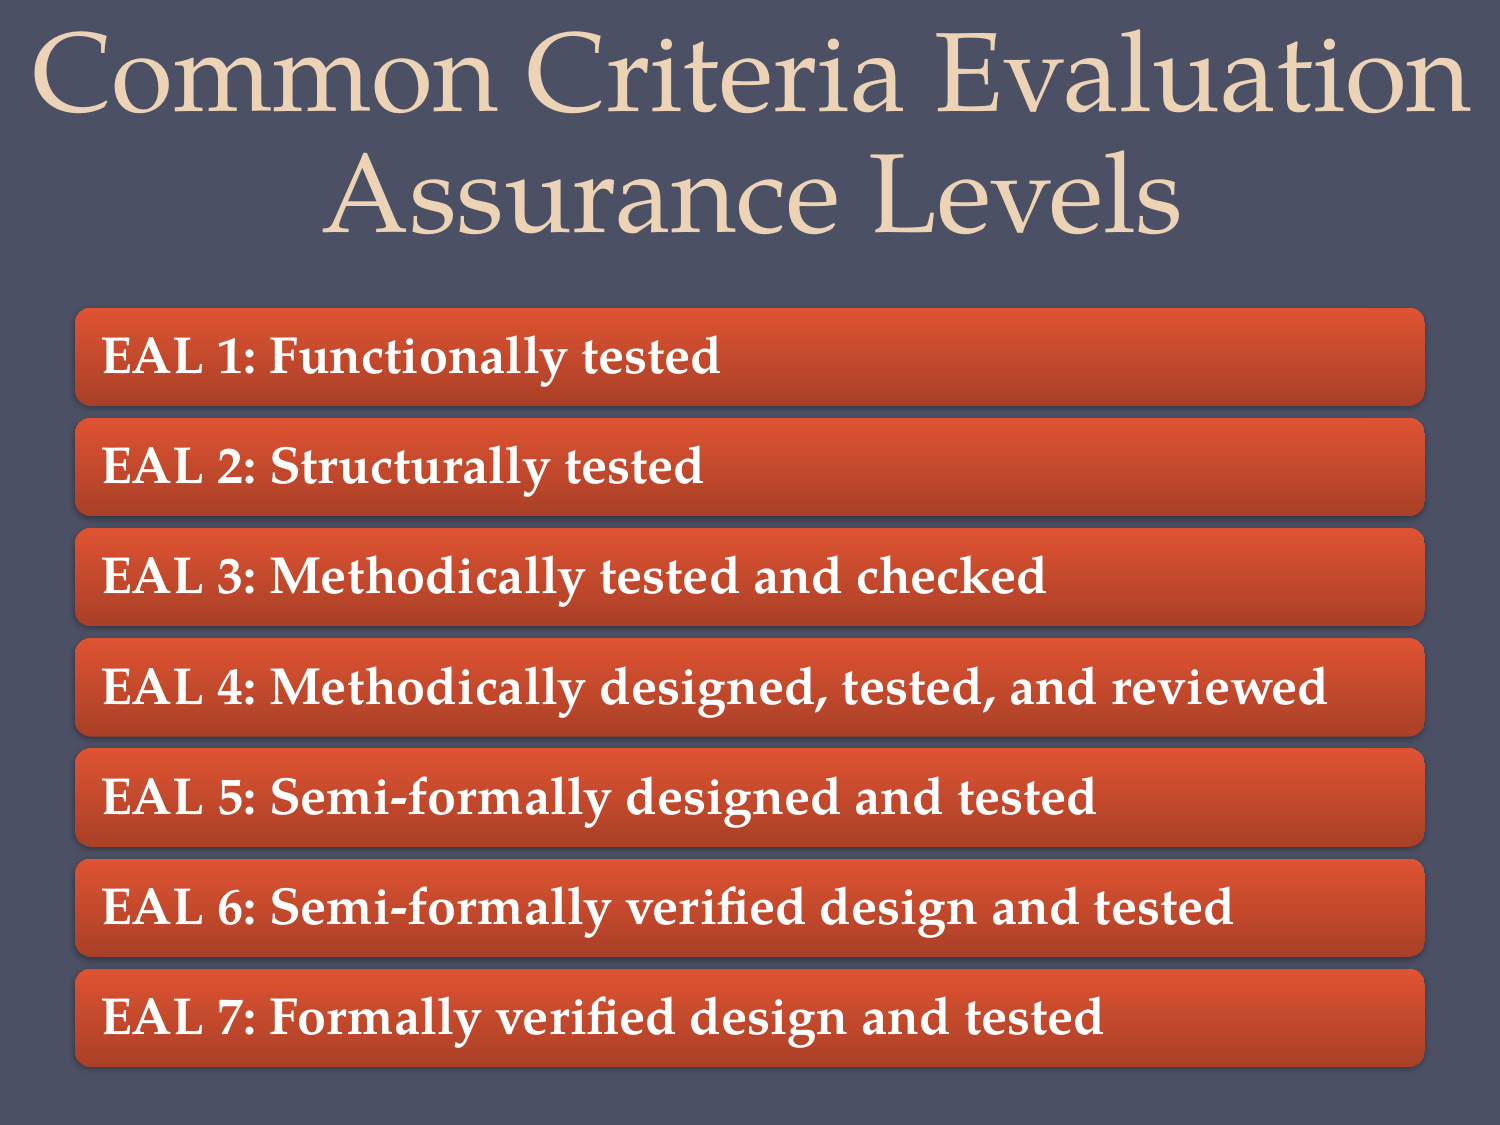

# Common Criteria Evaluation Assurance Levels
EAL 1: Functionally tested
EAL 2: Structurally tested
EAL 3: Methodically tested and checked
EAL 4: Methodically designed, tested, and reviewed
EAL 5: Semi-formally designed and tested
EAL 6: Semi-formally verified design and tested
EAL 7: Formally verified design and tested